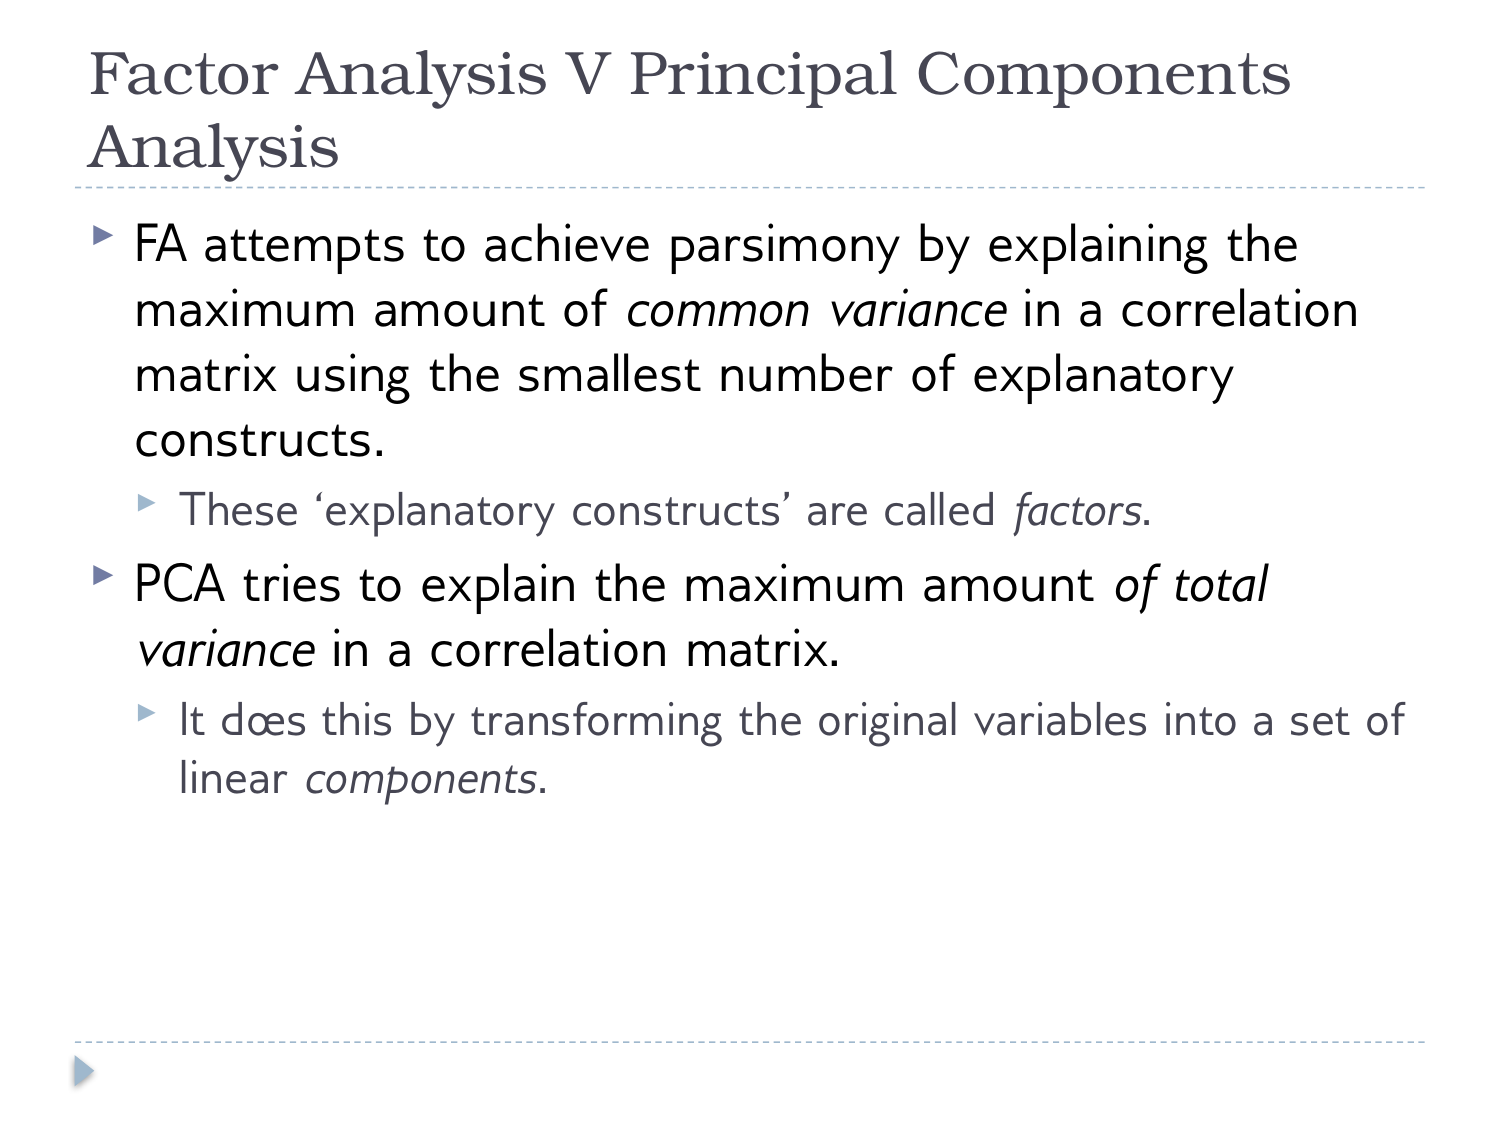

# Factor Analysis V Principal Components Analysis
FA attempts to achieve parsimony by explaining the maximum amount of common variance in a correlation matrix using the smallest number of explanatory constructs.
These ‘explanatory constructs’ are called factors.
PCA tries to explain the maximum amount of total variance in a correlation matrix.
It does this by transforming the original variables into a set of linear components.